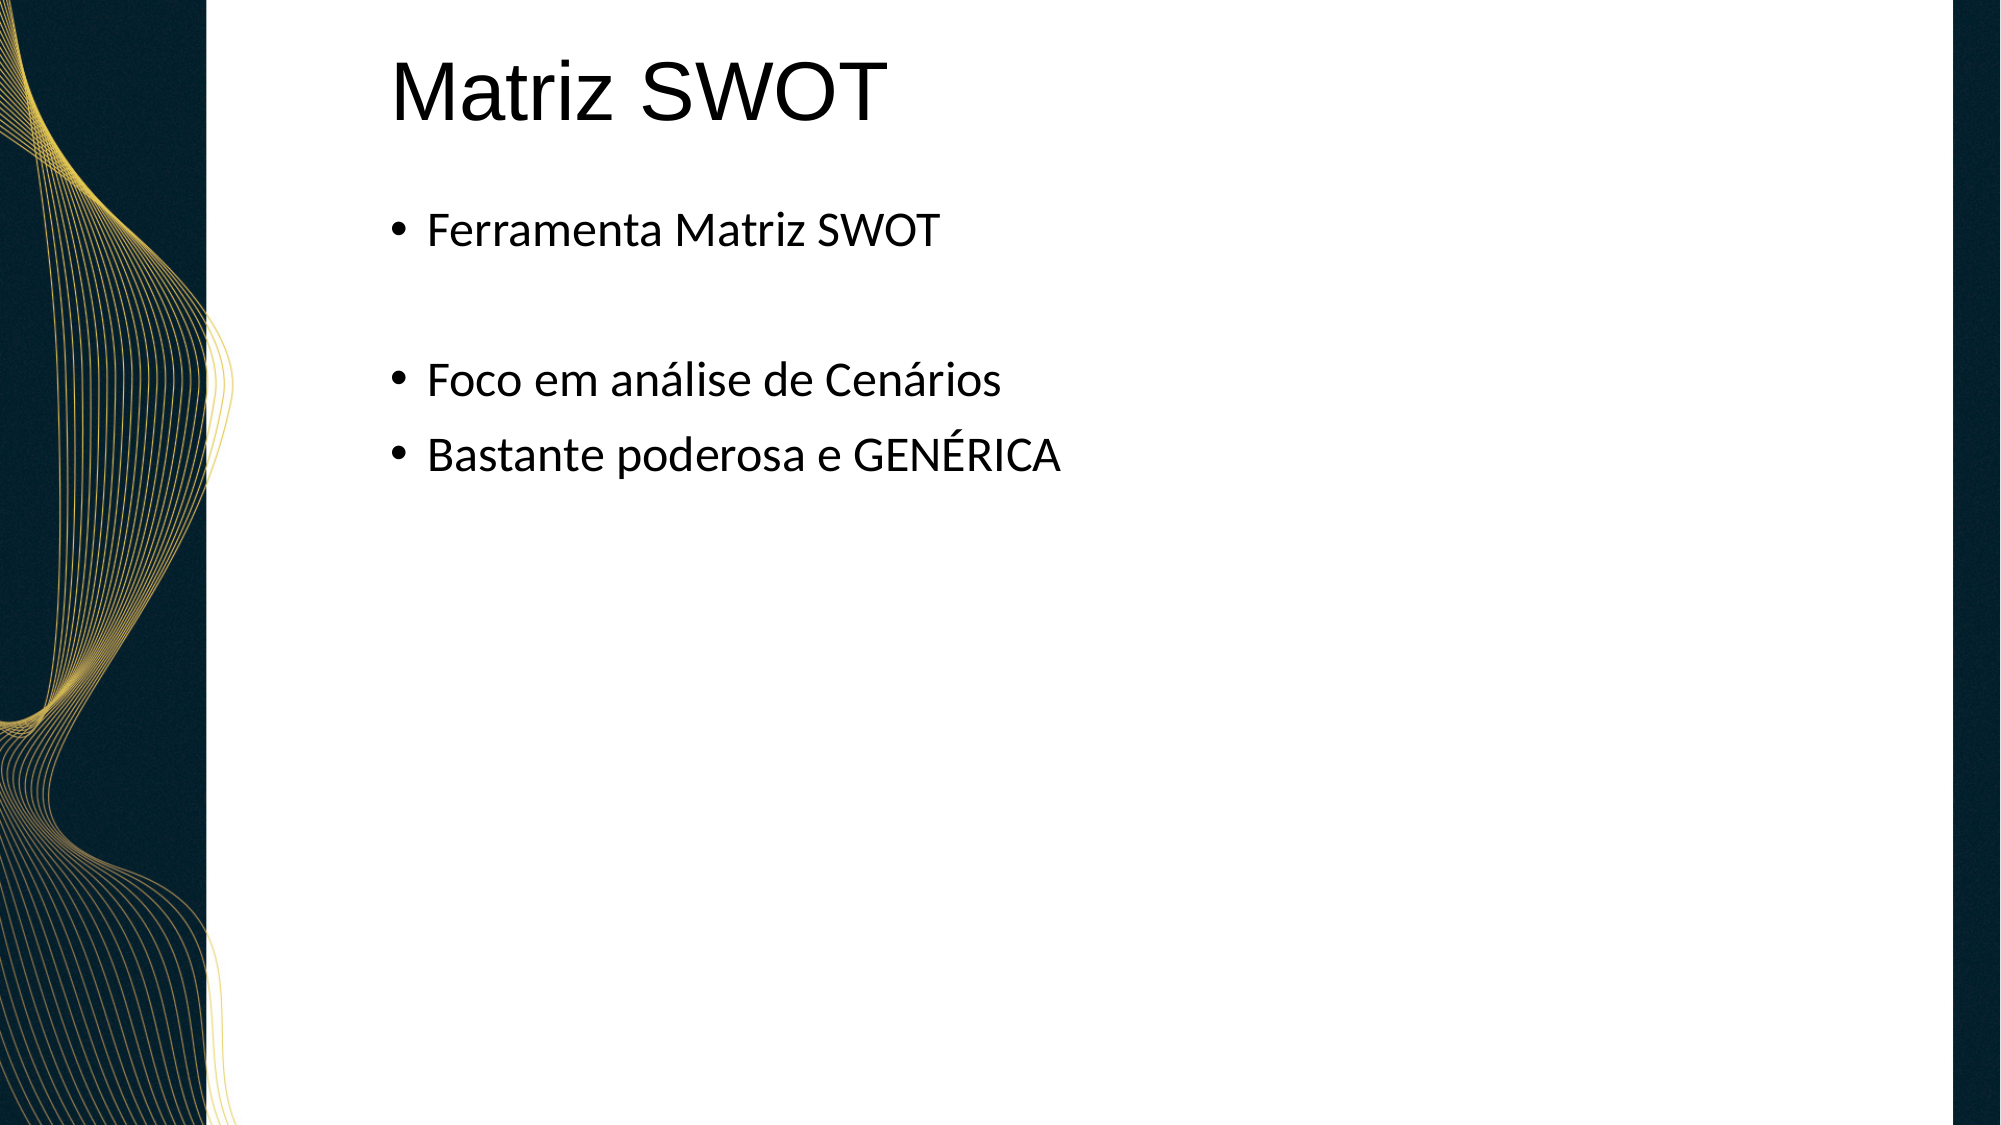

# Matriz SWOT
Ferramenta Matriz SWOT

Foco em análise de Cenários
Bastante poderosa e GENÉRICA